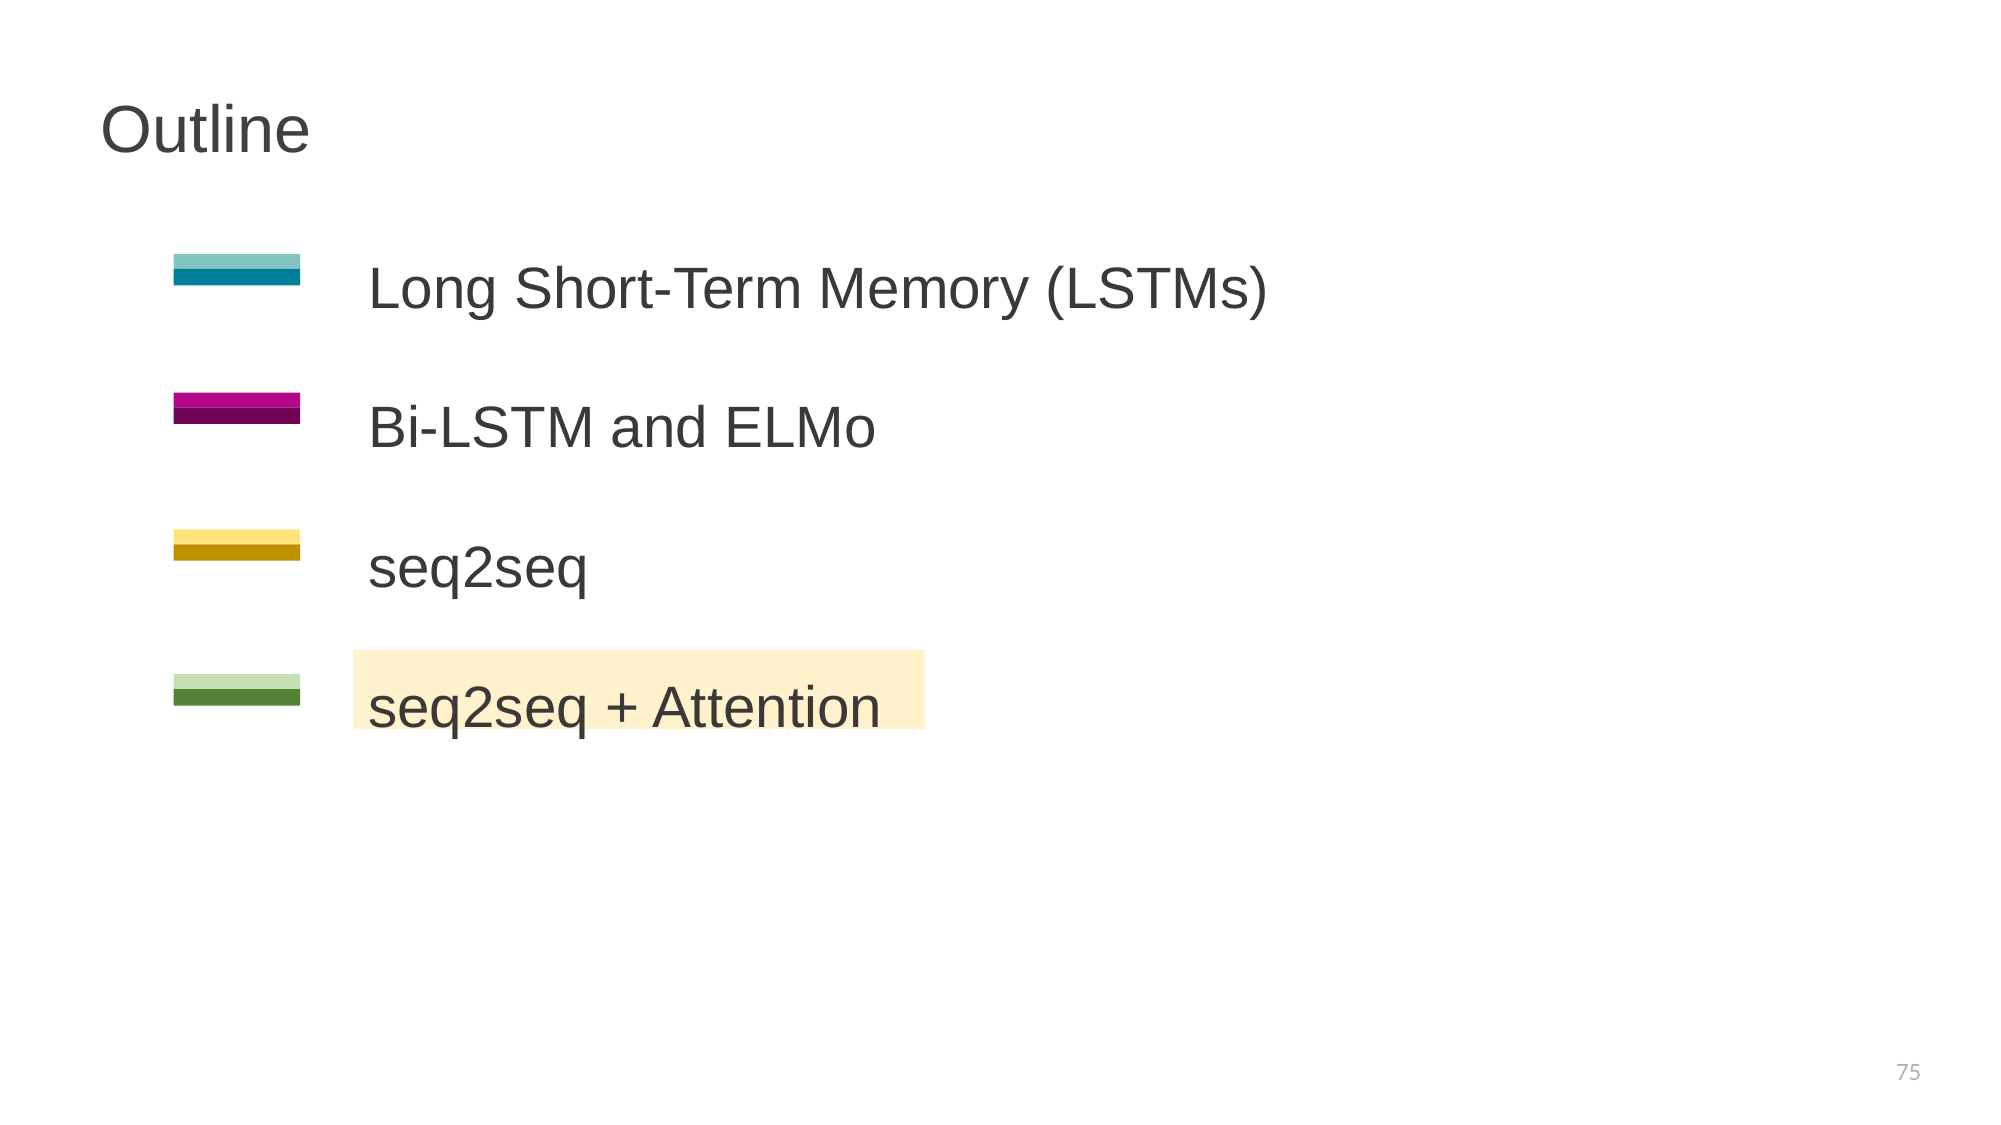

Outline
Long Short-Term Memory (LSTMs)
Bi-LSTM and ELMo
seq2seq
seq2seq + Attention

75